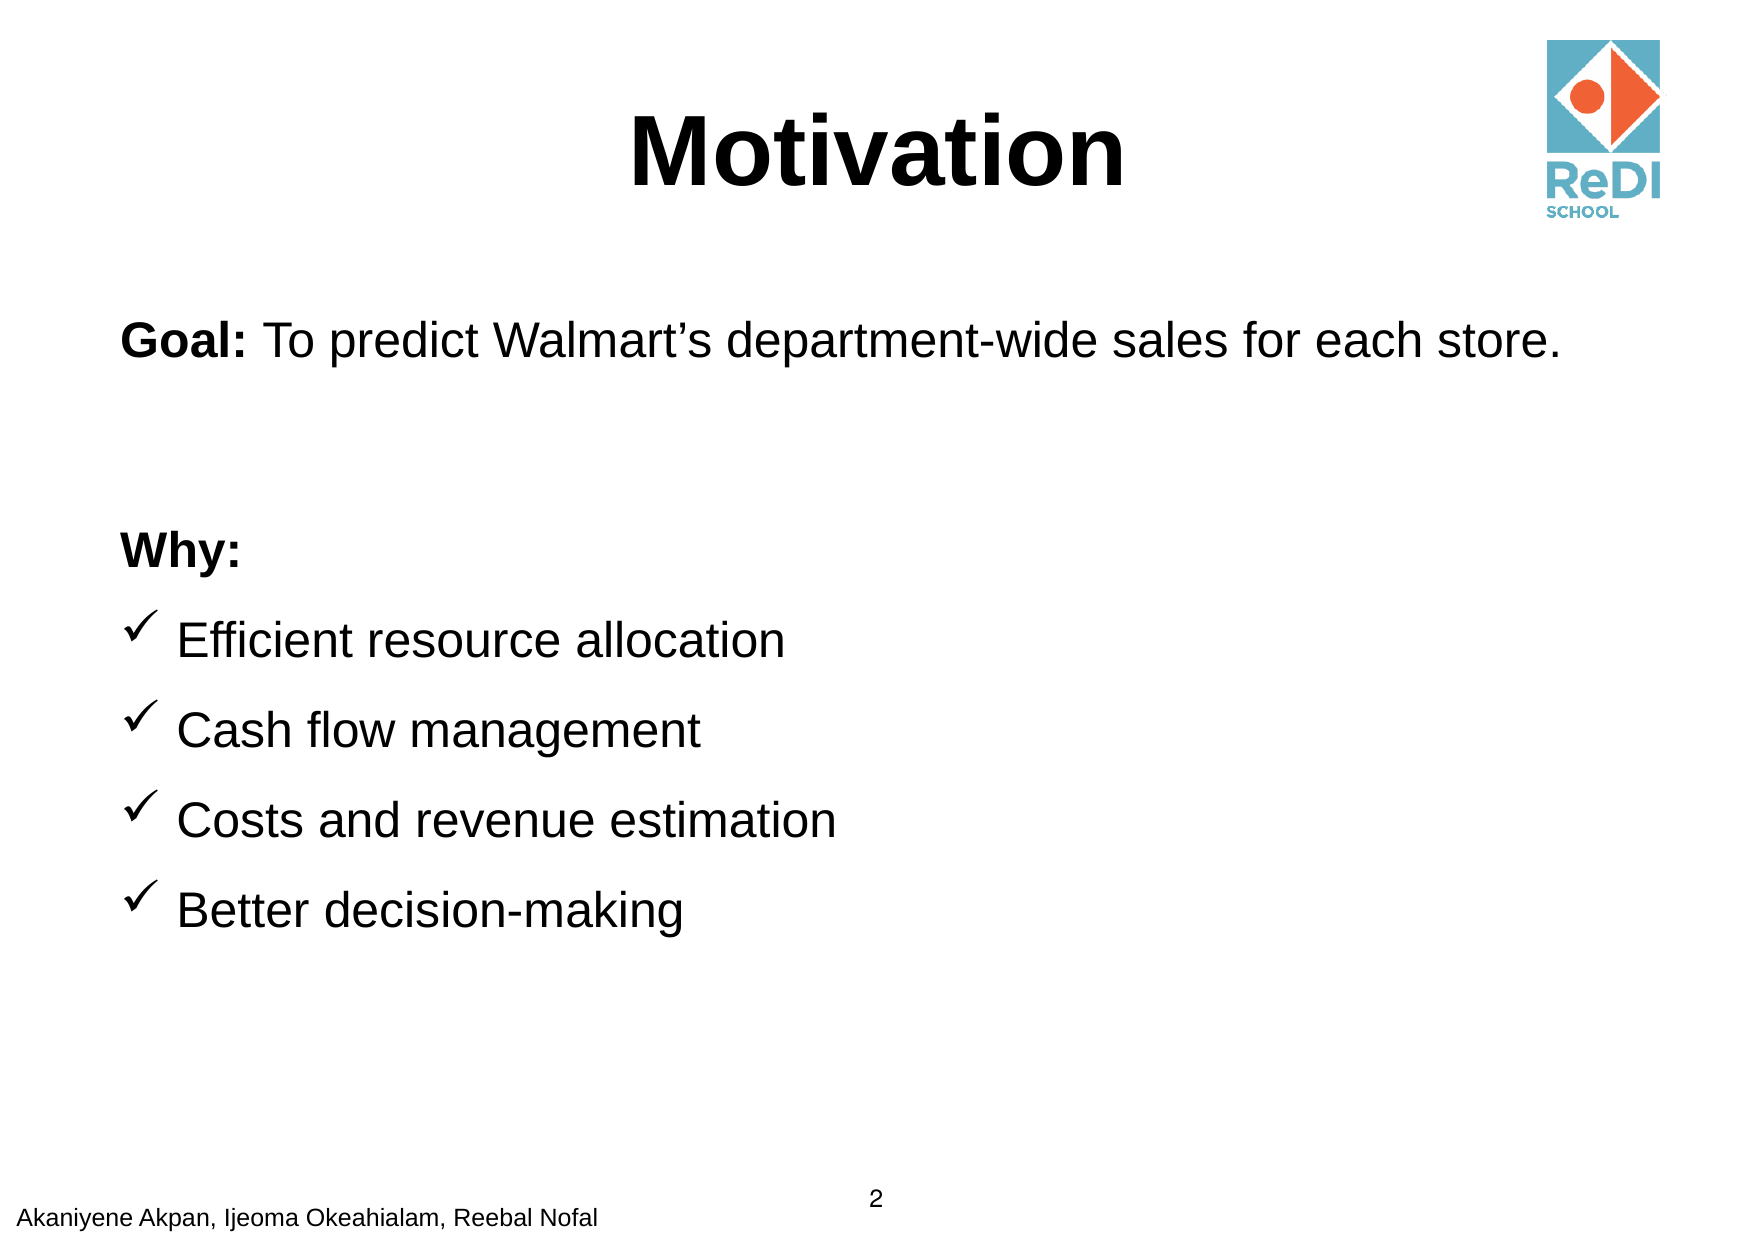

# Motivation

Goal: To predict Walmart’s department-wide sales for each store.

Why:
Efficient resource allocation
Cash flow management
Costs and revenue estimation
Better decision-making

2
Akaniyene Akpan, Ijeoma Okeahialam, Reebal Nofal